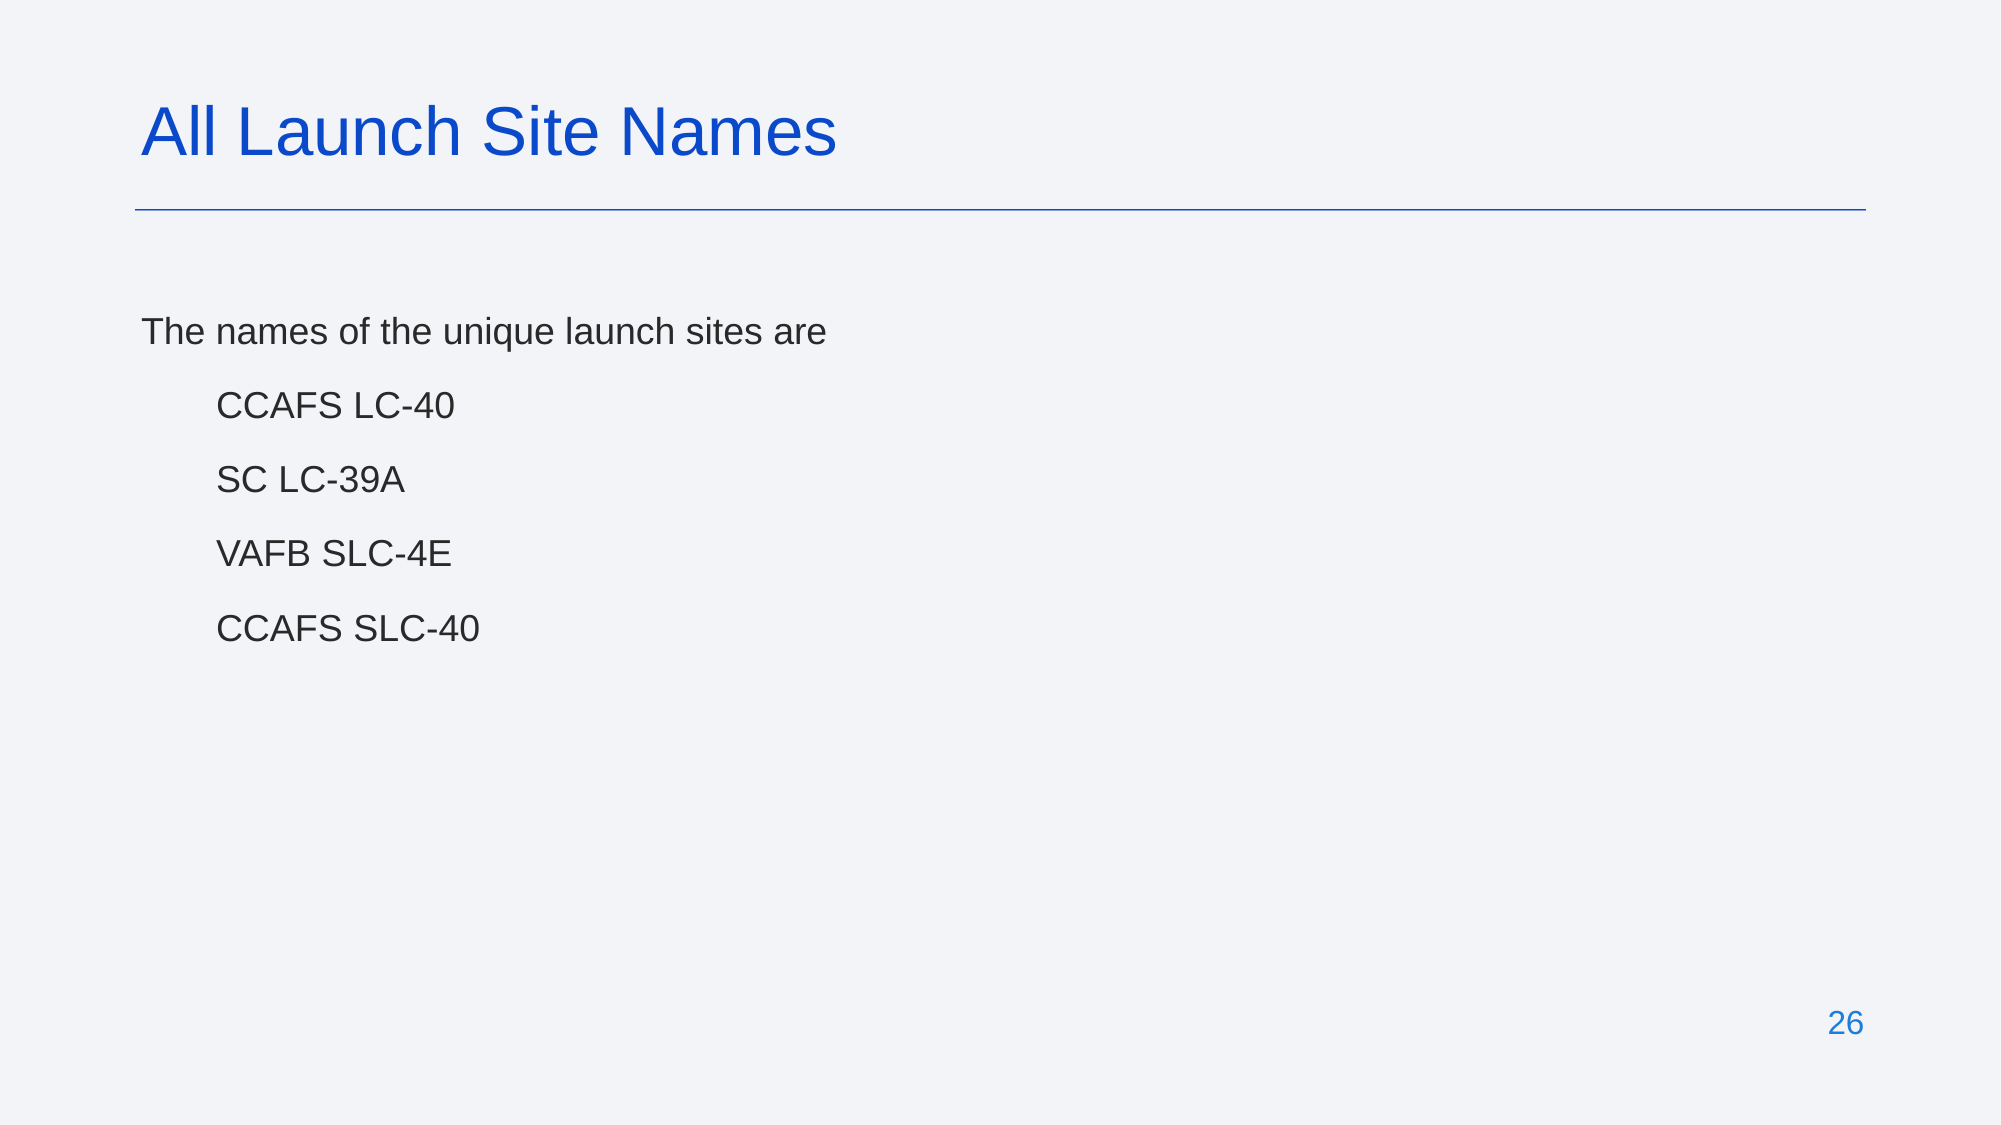

All Launch Site Names
The names of the unique launch sites are
CCAFS LC-40
SC LC-39A
VAFB SLC-4E
CCAFS SLC-40
26